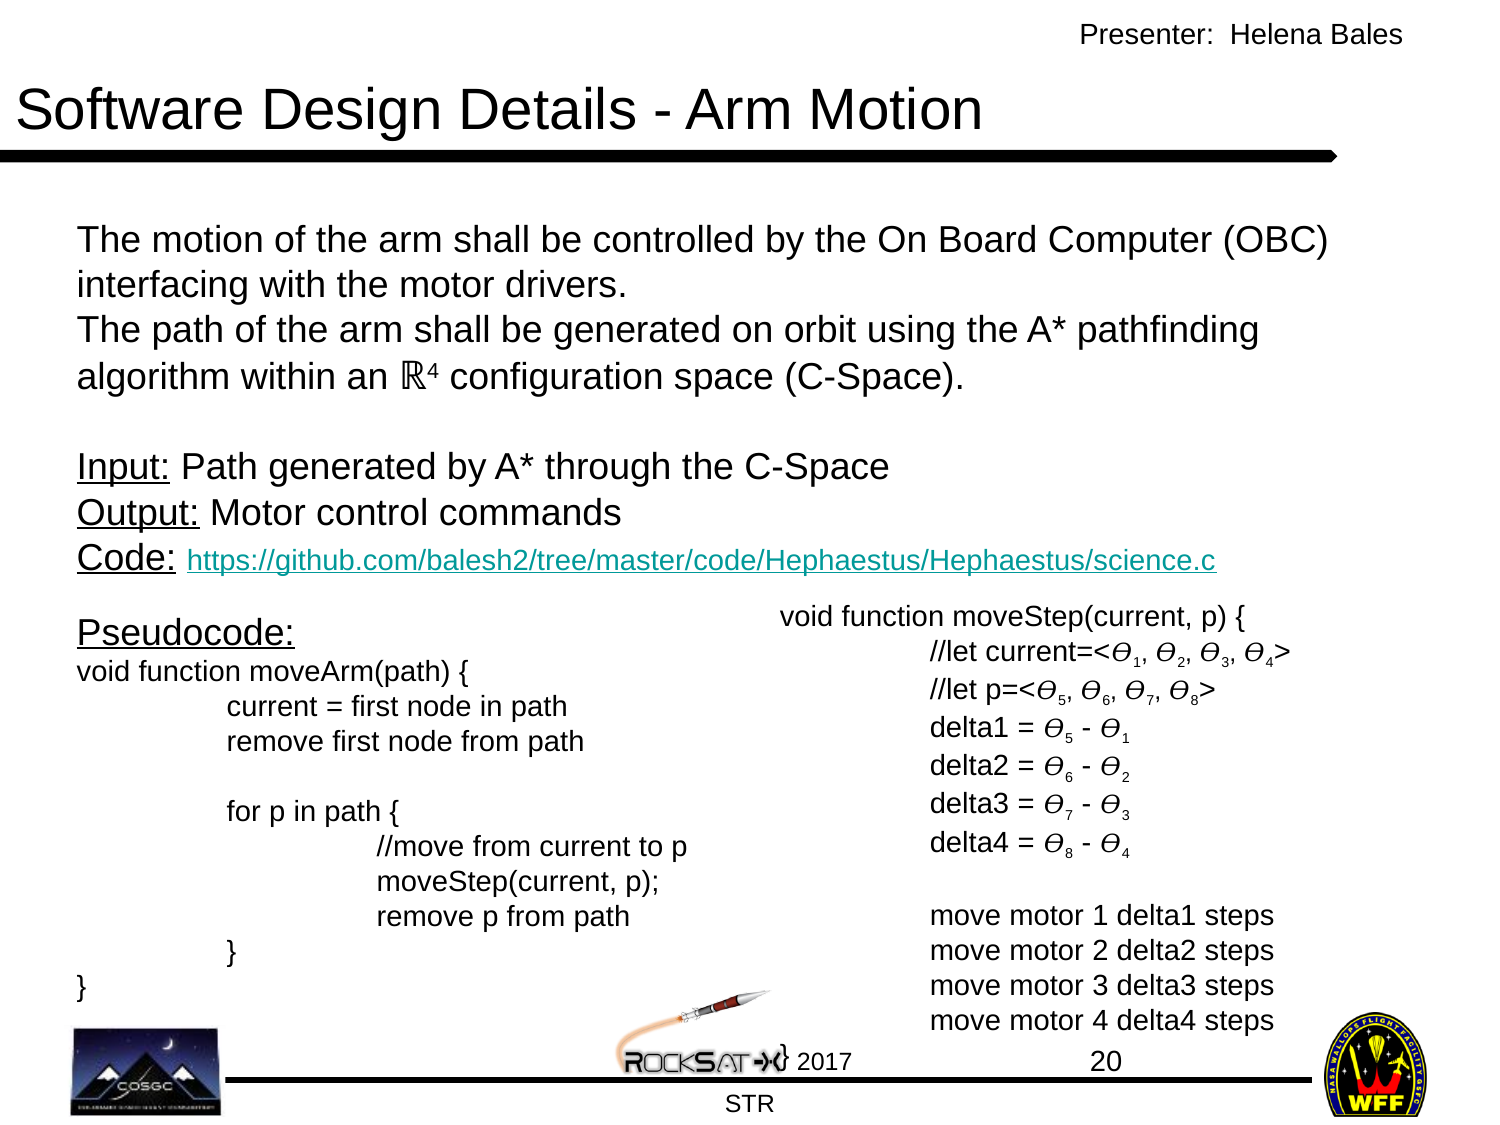

Helena Bales
# Software Design Details - Arm Motion
The motion of the arm shall be controlled by the On Board Computer (OBC) interfacing with the motor drivers.
The path of the arm shall be generated on orbit using the A* pathfinding algorithm within an ℝ4 configuration space (C-Space).

Input: Path generated by A* through the C-Space
Output: Motor control commands
Code: https://github.com/balesh2/tree/master/code/Hephaestus/Hephaestus/science.c

void function moveStep(current, p) {
	//let current=<𝛳1, 𝛳2, 𝛳3, 𝛳4>
	//let p=<𝛳5, 𝛳6, 𝛳7, 𝛳8>
	delta1 = 𝛳5 - 𝛳1
	delta2 = 𝛳6 - 𝛳2
	delta3 = 𝛳7 - 𝛳3
	delta4 = 𝛳8 - 𝛳4

	move motor 1 delta1 steps
	move motor 2 delta2 steps
	move motor 3 delta3 steps
	move motor 4 delta4 steps
}

Pseudocode:
void function moveArm(path) {
	current = first node in path
	remove first node from path

	for p in path {
		//move from current to p
		moveStep(current, p);
		remove p from path
	}
}

20